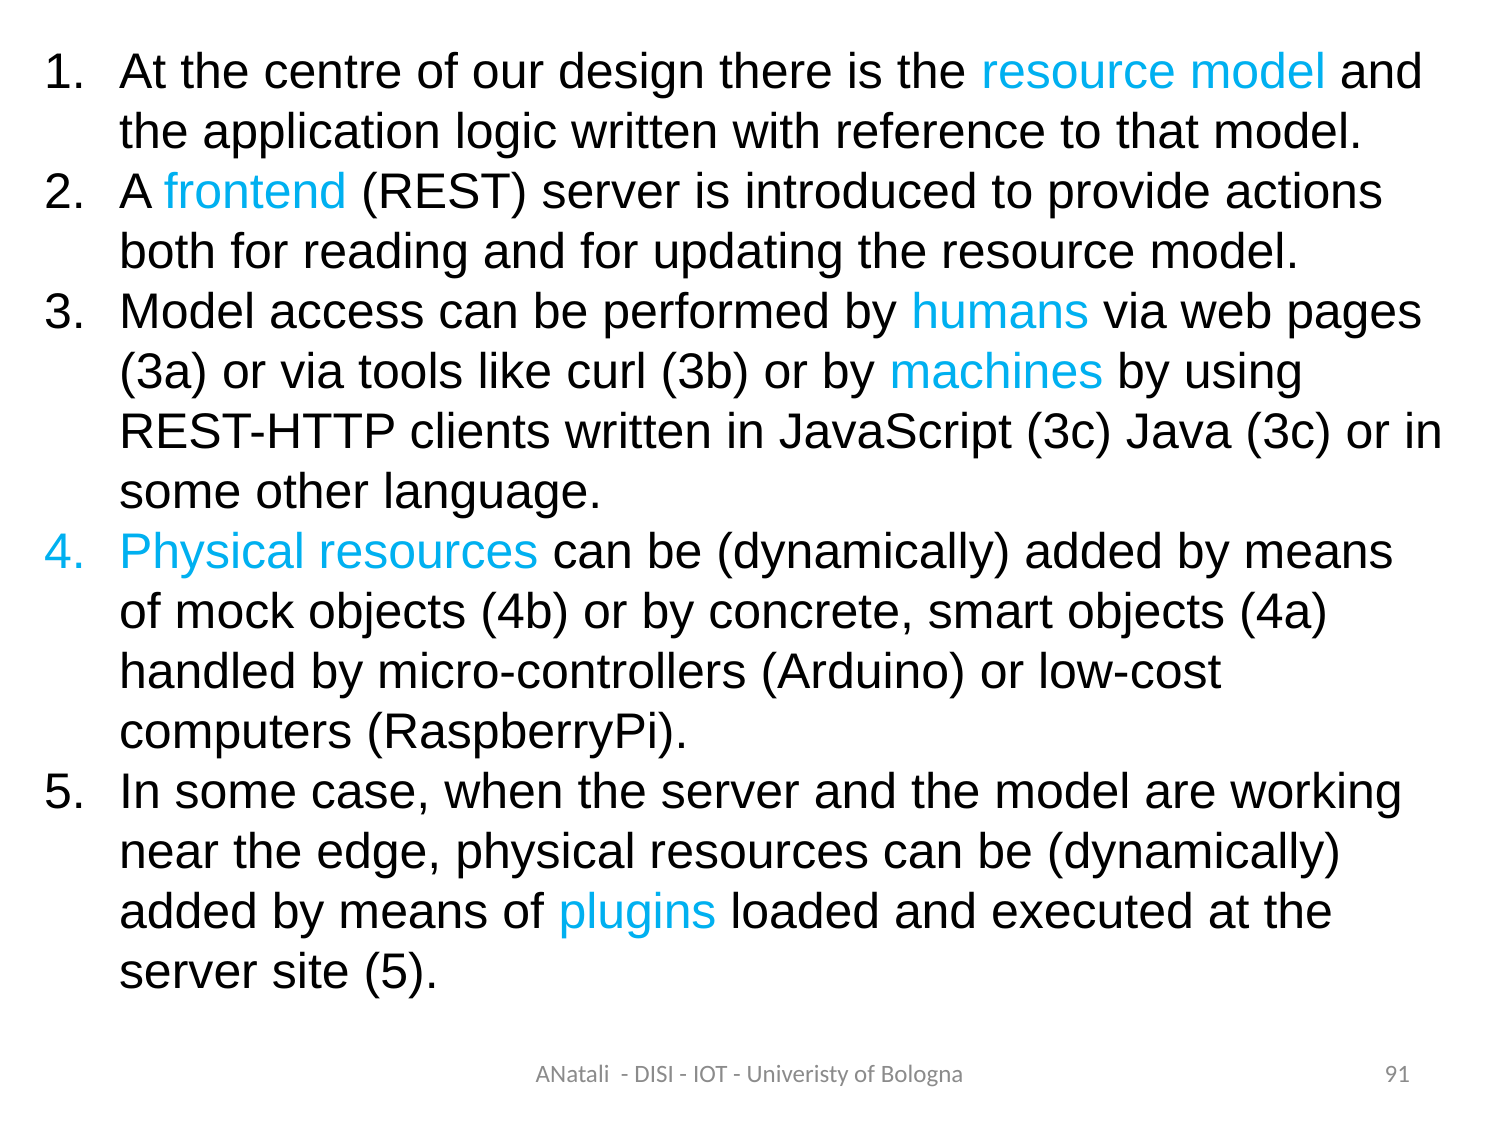

At the centre of our design there is the resource model and the application logic written with reference to that model.
A frontend (REST) server is introduced to provide actions both for reading and for updating the resource model.
Model access can be performed by humans via web pages (3a) or via tools like curl (3b) or by machines by using REST-HTTP clients written in JavaScript (3c) Java (3c) or in some other language.
Physical resources can be (dynamically) added by means of mock objects (4b) or by concrete, smart objects (4a) handled by micro-controllers (Arduino) or low-cost computers (RaspberryPi).
In some case, when the server and the model are working near the edge, physical resources can be (dynamically) added by means of plugins loaded and executed at the server site (5).
ANatali  - DISI - IOT - Univeristy of Bologna
91